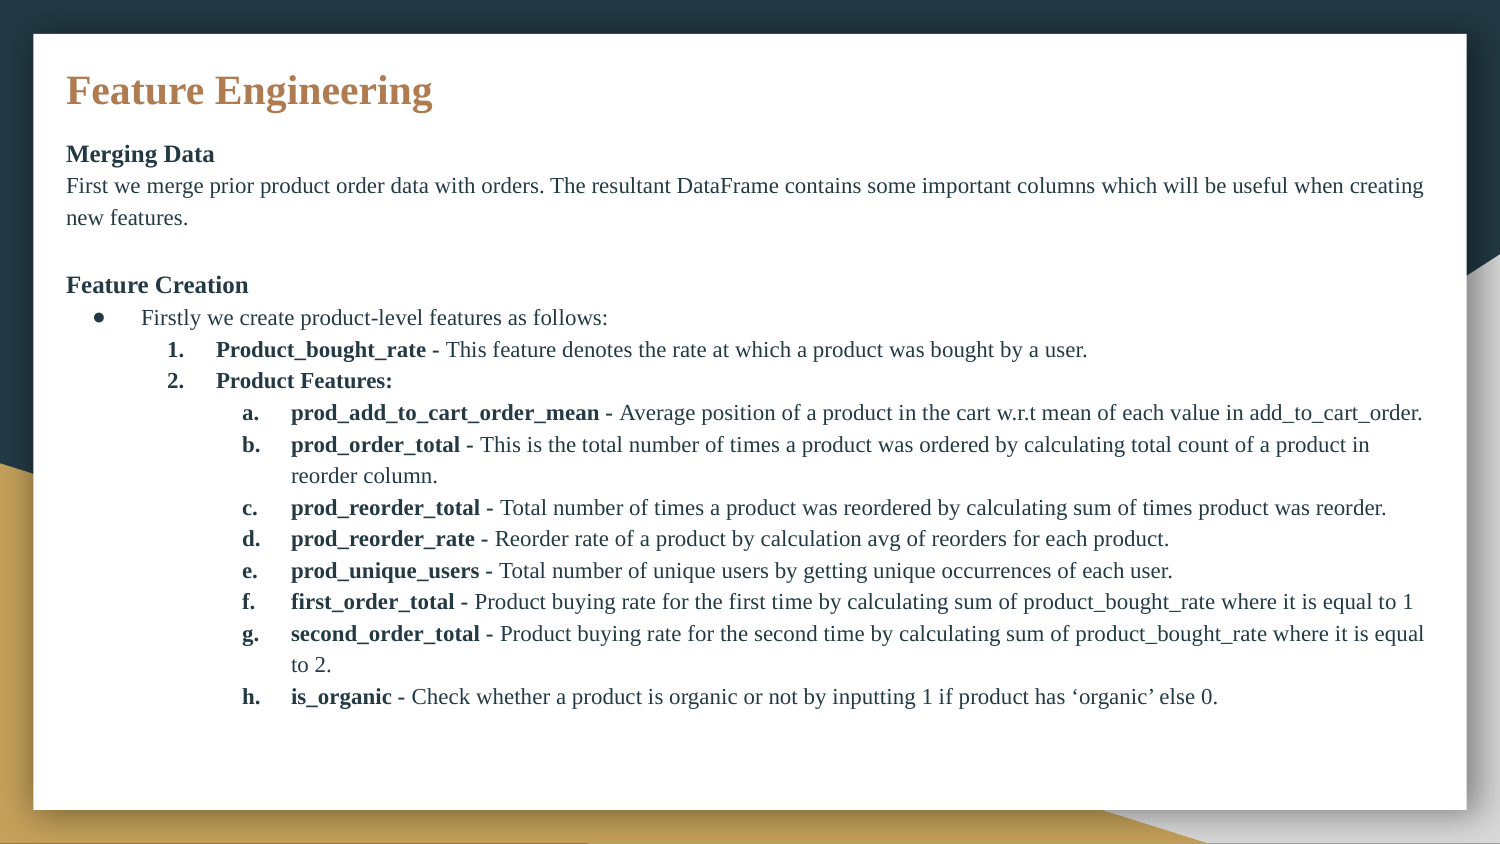

# Feature Engineering
Merging Data
First we merge prior product order data with orders. The resultant DataFrame contains some important columns which will be useful when creating new features.

Feature Creation
Firstly we create product-level features as follows:
Product_bought_rate - This feature denotes the rate at which a product was bought by a user.
Product Features:
prod_add_to_cart_order_mean - Average position of a product in the cart w.r.t mean of each value in add_to_cart_order.
prod_order_total - This is the total number of times a product was ordered by calculating total count of a product in reorder column.
prod_reorder_total - Total number of times a product was reordered by calculating sum of times product was reorder.
prod_reorder_rate - Reorder rate of a product by calculation avg of reorders for each product.
prod_unique_users - Total number of unique users by getting unique occurrences of each user.
first_order_total - Product buying rate for the first time by calculating sum of product_bought_rate where it is equal to 1
second_order_total - Product buying rate for the second time by calculating sum of product_bought_rate where it is equal to 2.
is_organic - Check whether a product is organic or not by inputting 1 if product has ‘organic’ else 0.